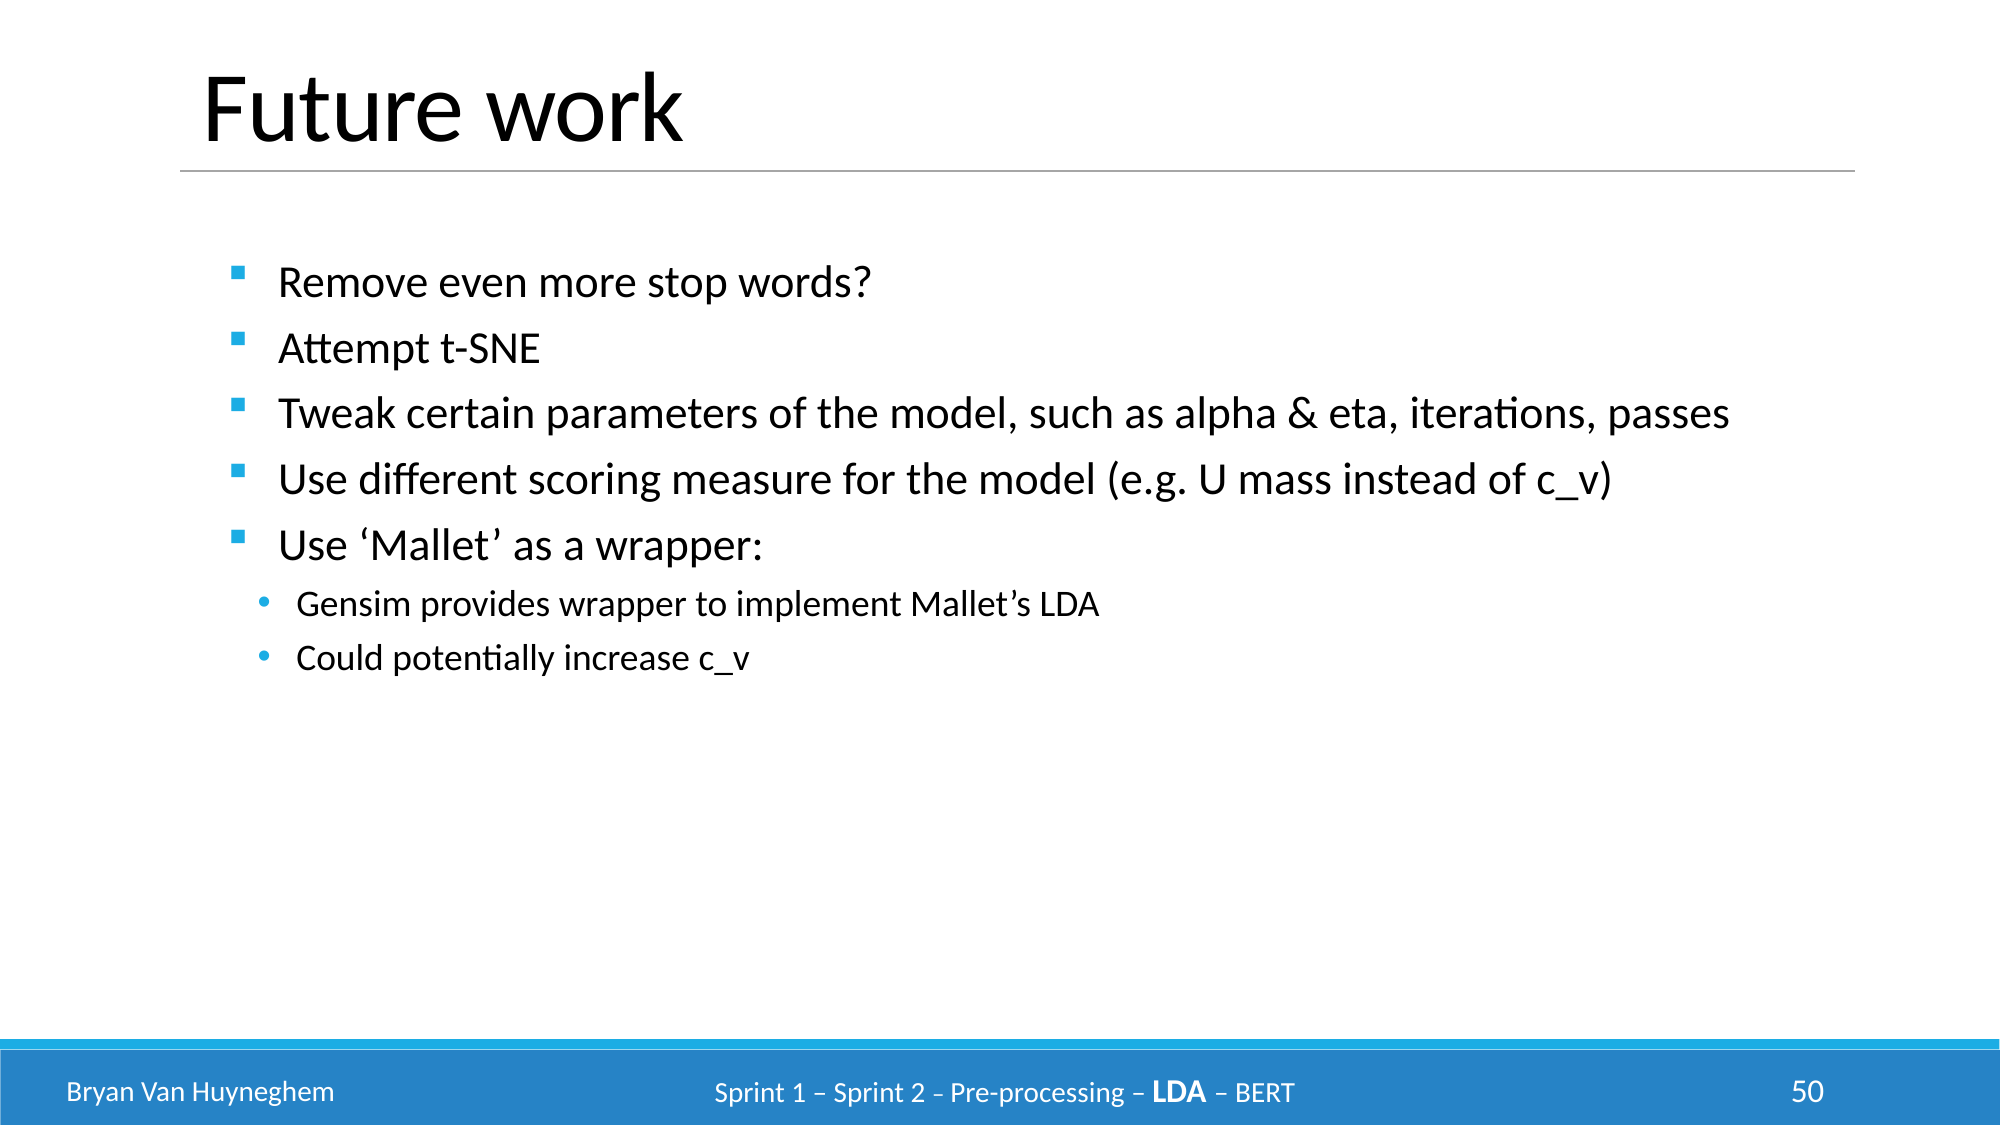

Future work
  Remove even more stop words?
  Attempt t-SNE
  Tweak certain parameters of the model, such as alpha & eta, iterations, passes
  Use different scoring measure for the model (e.g. U mass instead of c_v)
  Use ‘Mallet’ as a wrapper:
 Gensim provides wrapper to implement Mallet’s LDA
 Could potentially increase c_v

Bryan Van Huyneghem
Sprint 1 – Sprint 2 – Pre-processing – LDA – BERT
50